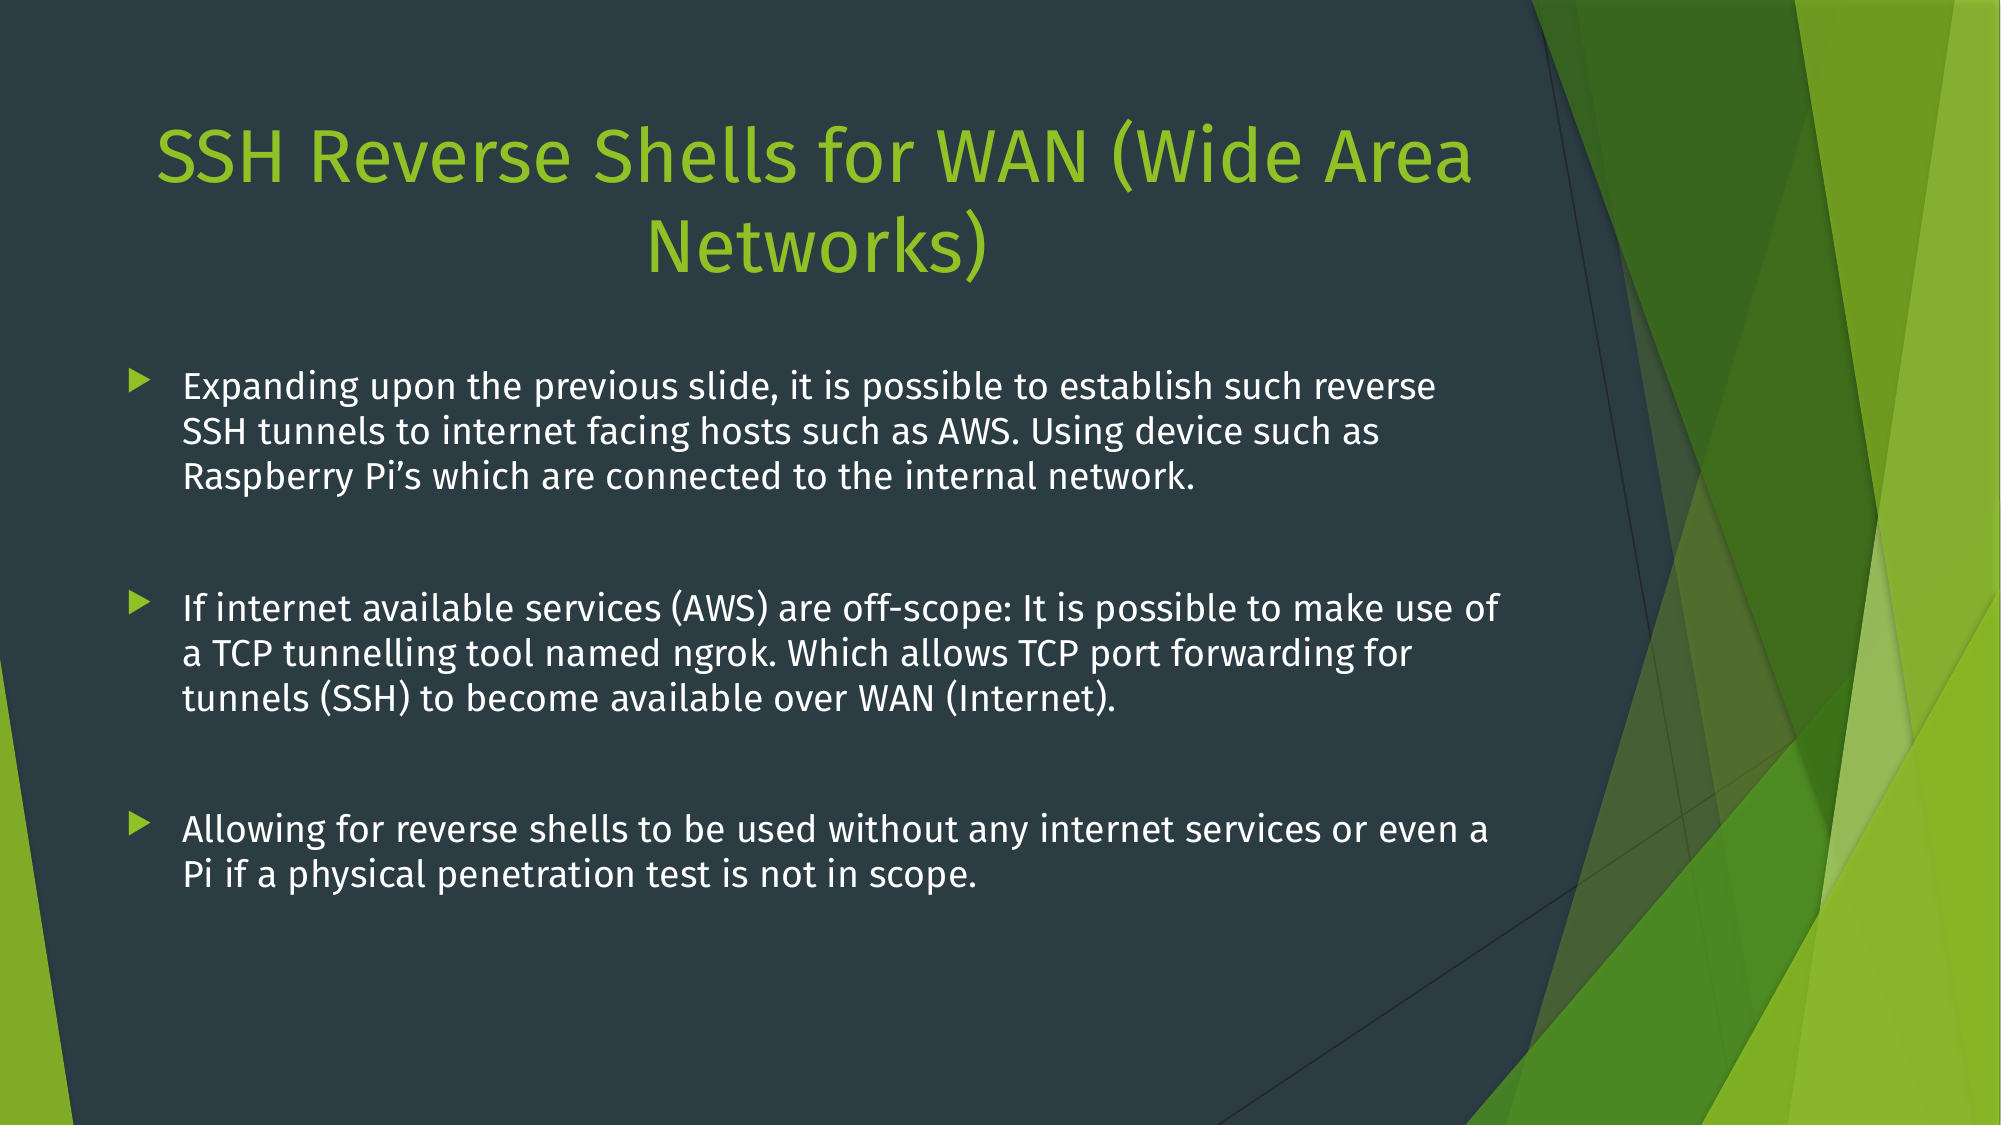

# SSH Reverse Shells for WAN (Wide Area Networks)
Expanding upon the previous slide, it is possible to establish such reverse SSH tunnels to internet facing hosts such as AWS. Using device such as Raspberry Pi’s which are connected to the internal network.

If internet available services (AWS) are off-scope: It is possible to make use of a TCP tunnelling tool named ngrok. Which allows TCP port forwarding for tunnels (SSH) to become available over WAN (Internet).

Allowing for reverse shells to be used without any internet services or even a Pi if a physical penetration test is not in scope.